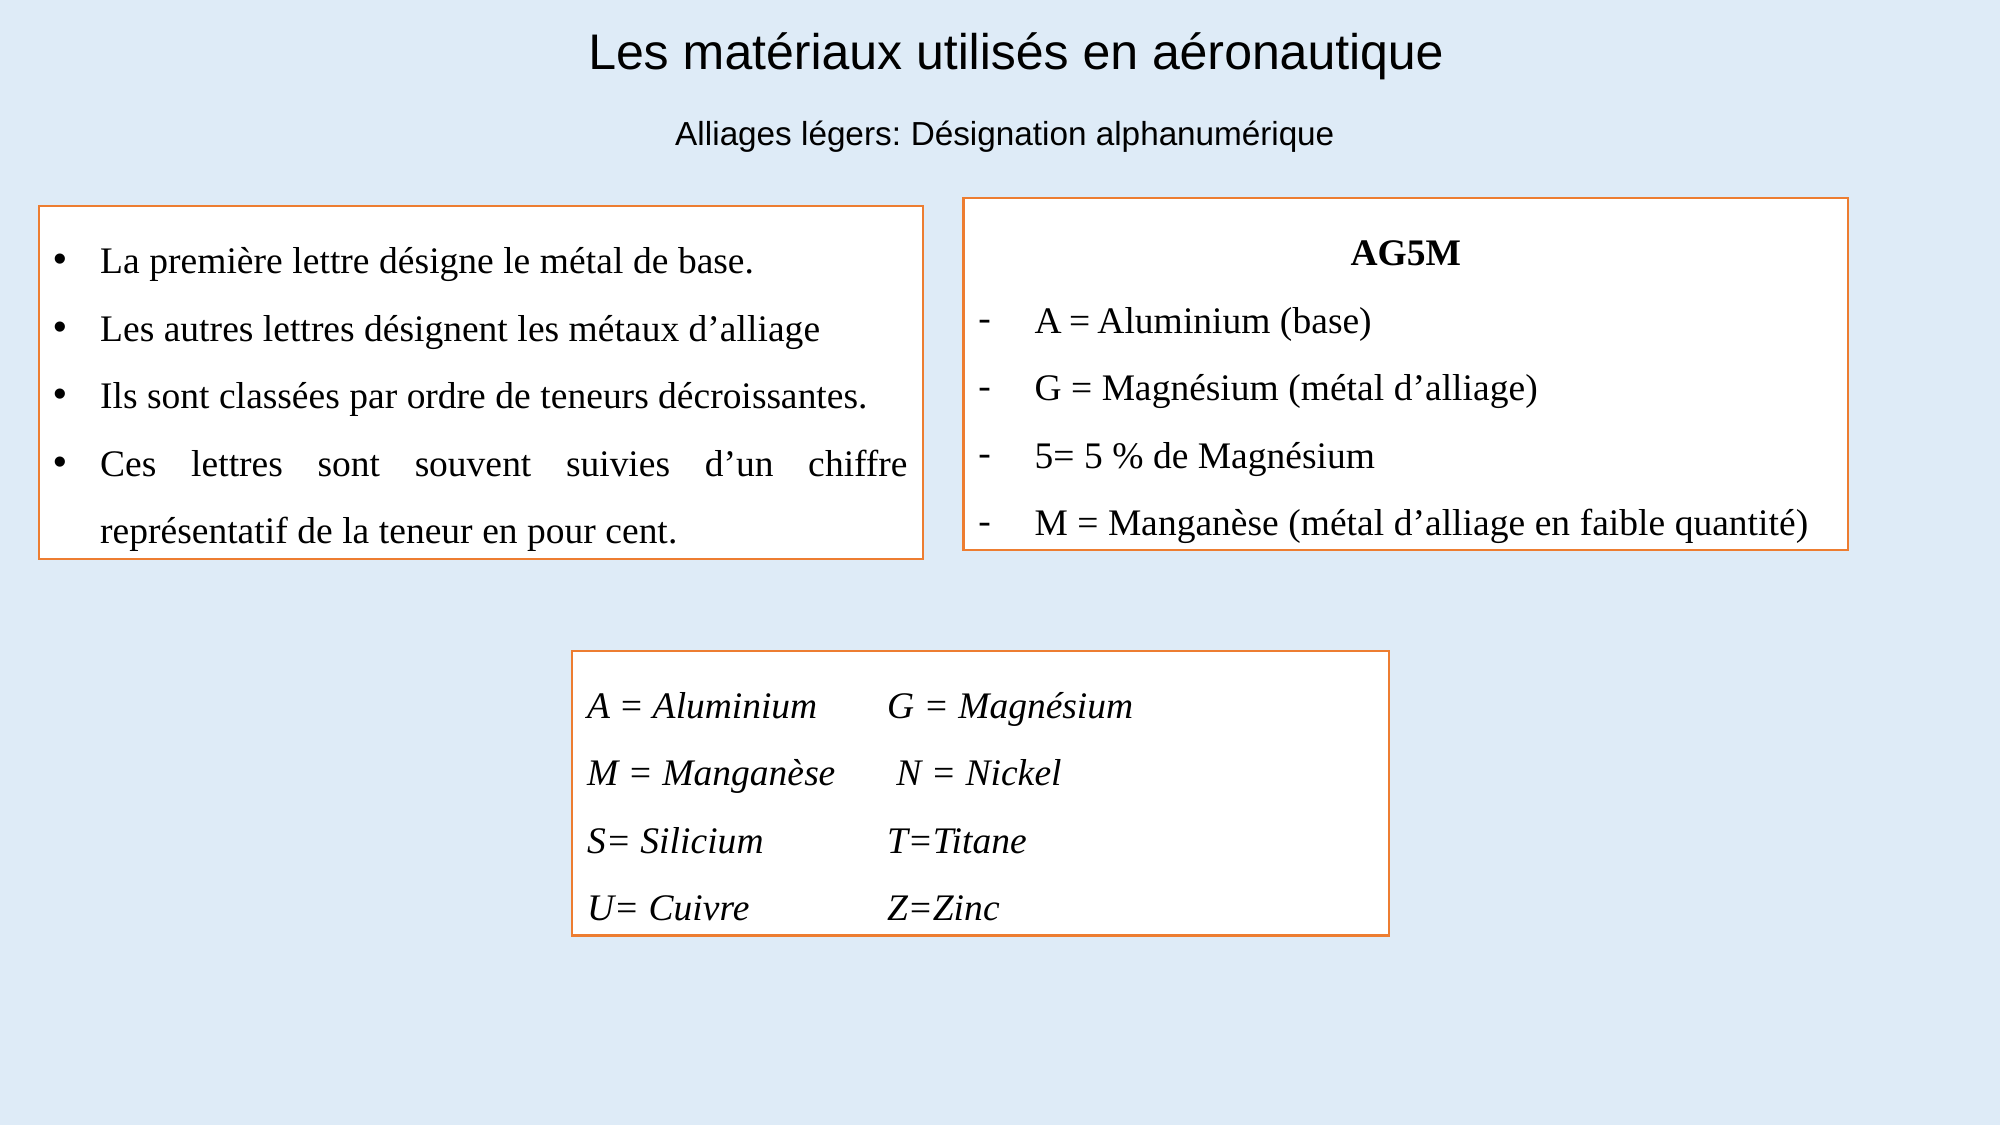

Les matériaux utilisés en aéronautique
# Alliages légers: Désignation alphanumérique
AG5M
A = Aluminium (base)
G = Magnésium (métal d’alliage)
5= 5 % de Magnésium
M = Manganèse (métal d’alliage en faible quantité)
La première lettre désigne le métal de base.
Les autres lettres désignent les métaux d’alliage
Ils sont classées par ordre de teneurs décroissantes.
Ces lettres sont souvent suivies d’un chiffre représentatif de la teneur en pour cent.
A = Aluminium 	G = Magnésium
M = Manganèse	 N = Nickel
S= Silicium 	T=Titane
U= Cuivre 	Z=Zinc